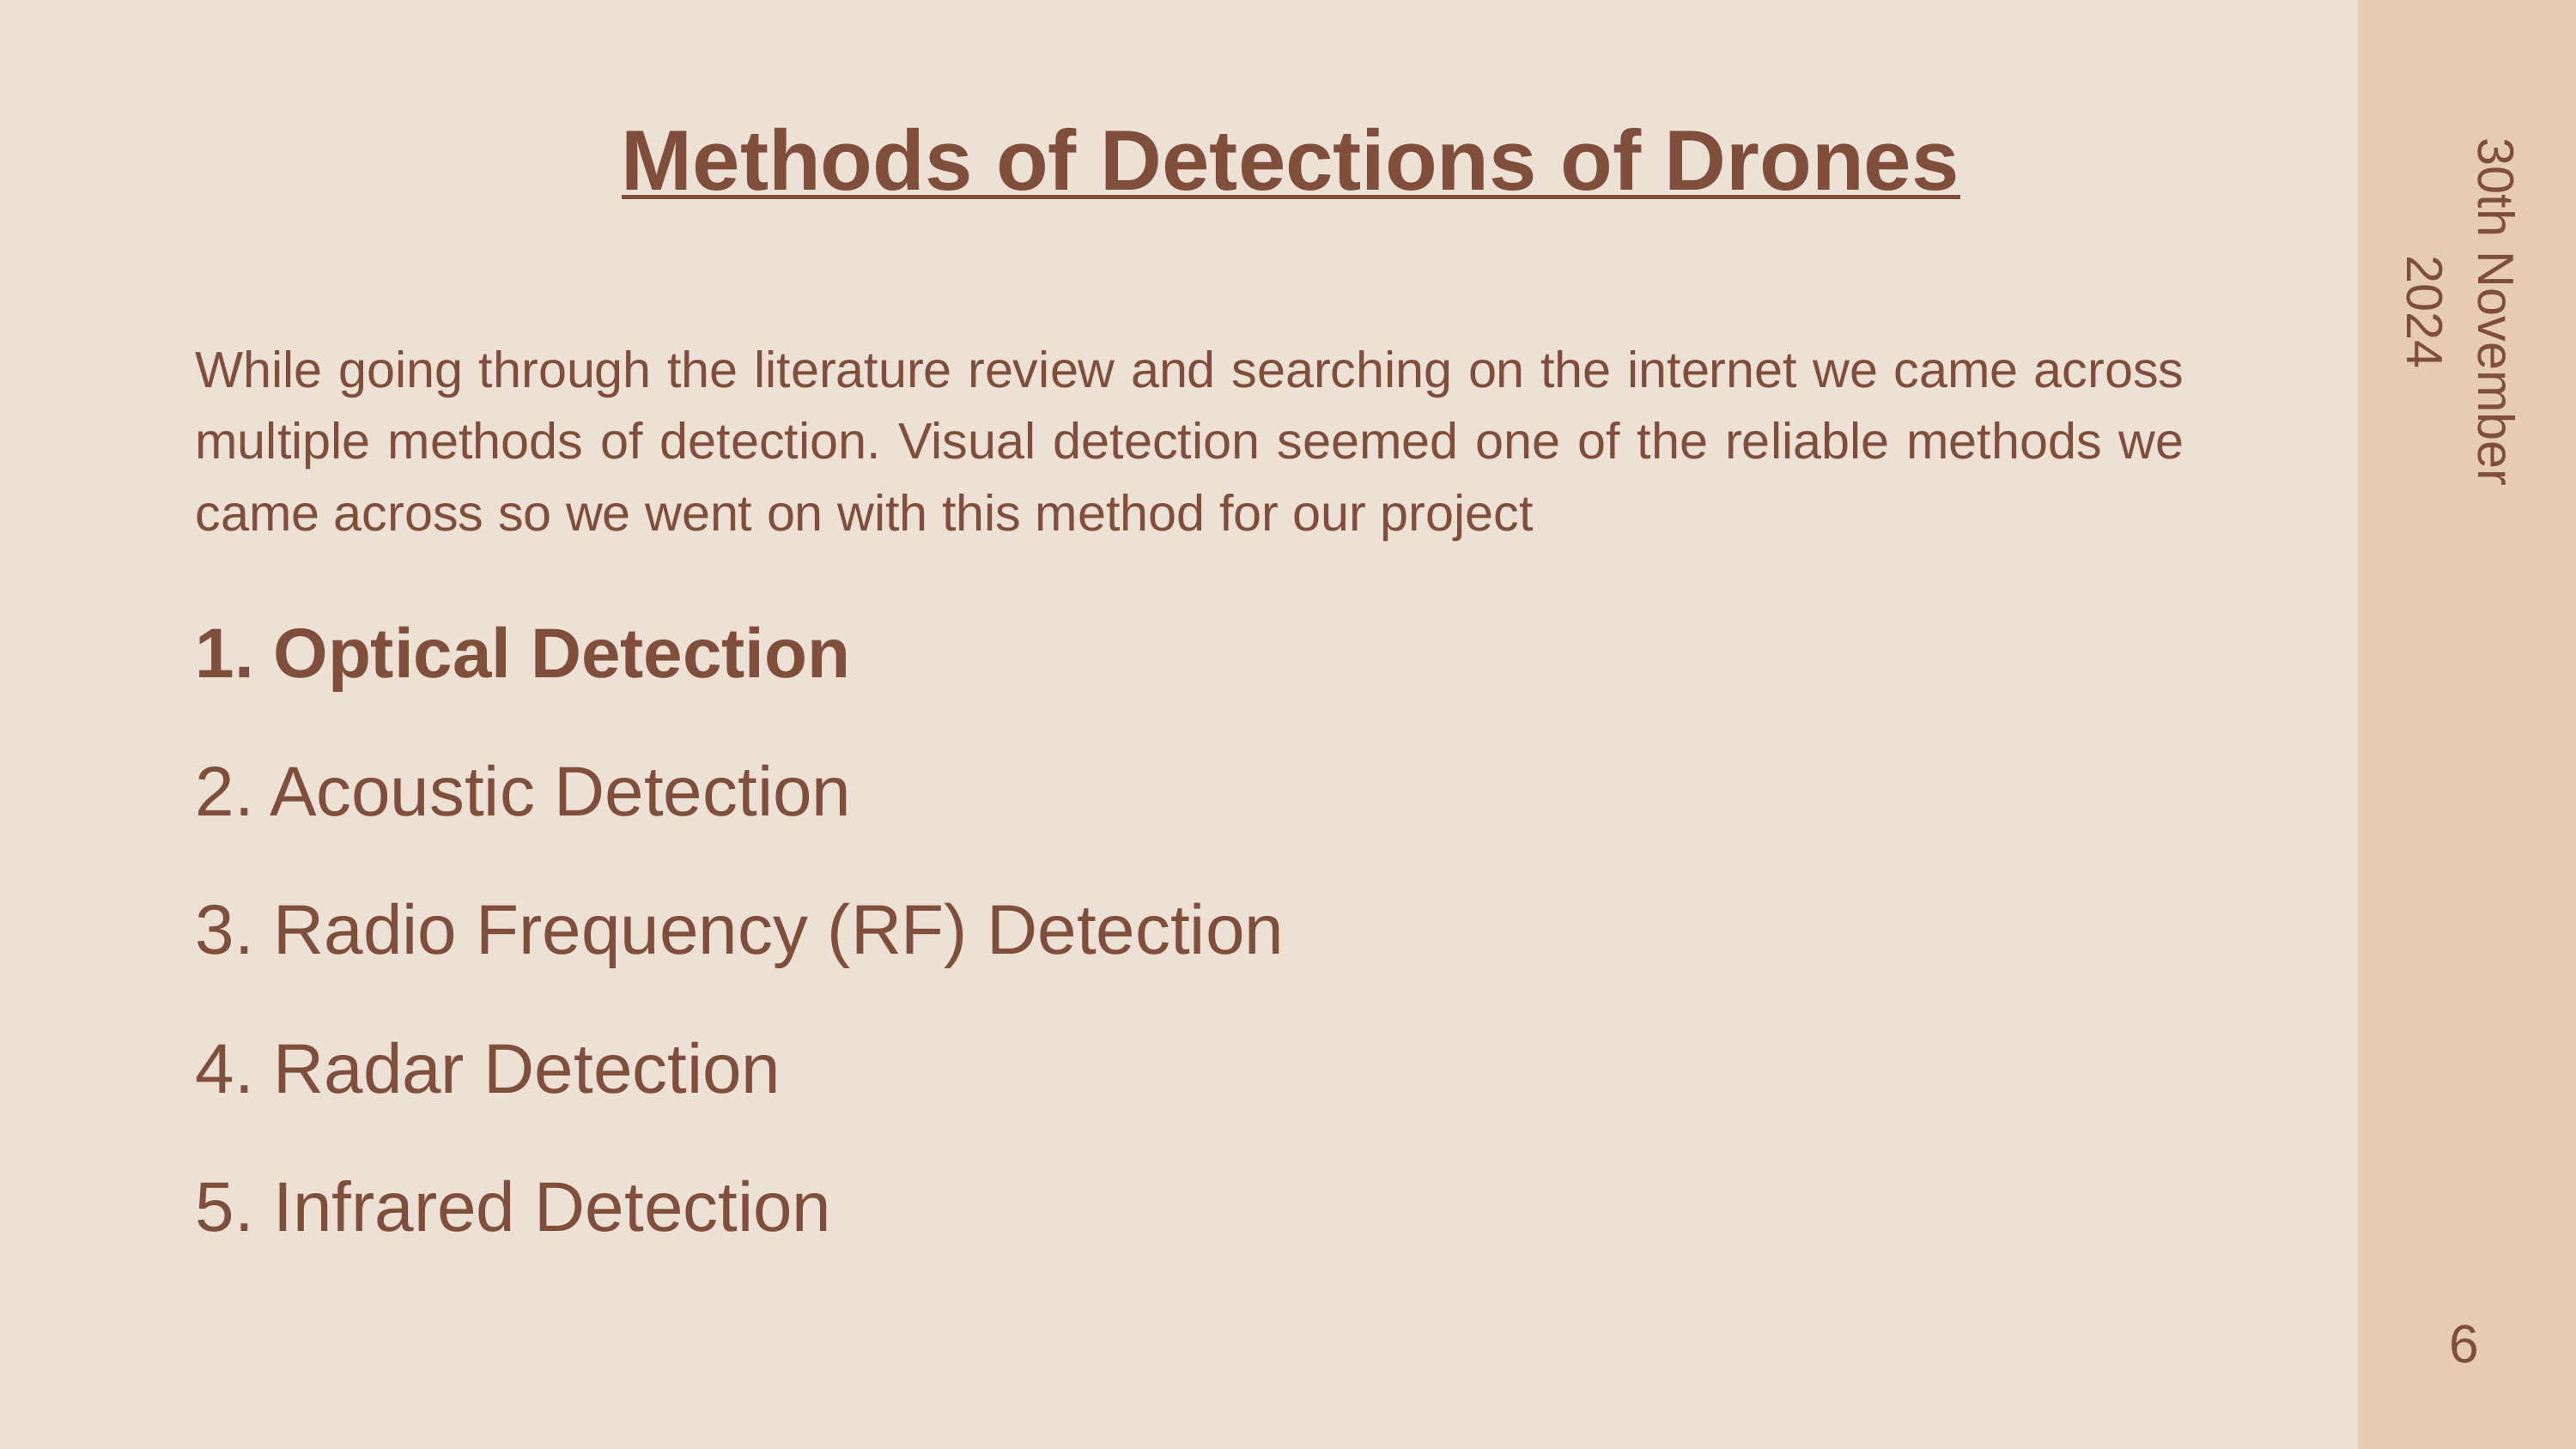

Methods of Detections of Drones
30th November
2024
While going through the literature review and searching on the internet we came across multiple methods of detection. Visual detection seemed one of the reliable methods we came across so we went on with this method for our project
1. Optical Detection
2. Acoustic Detection
3. Radio Frequency (RF) Detection
4. Radar Detection
5. Infrared Detection

6
2